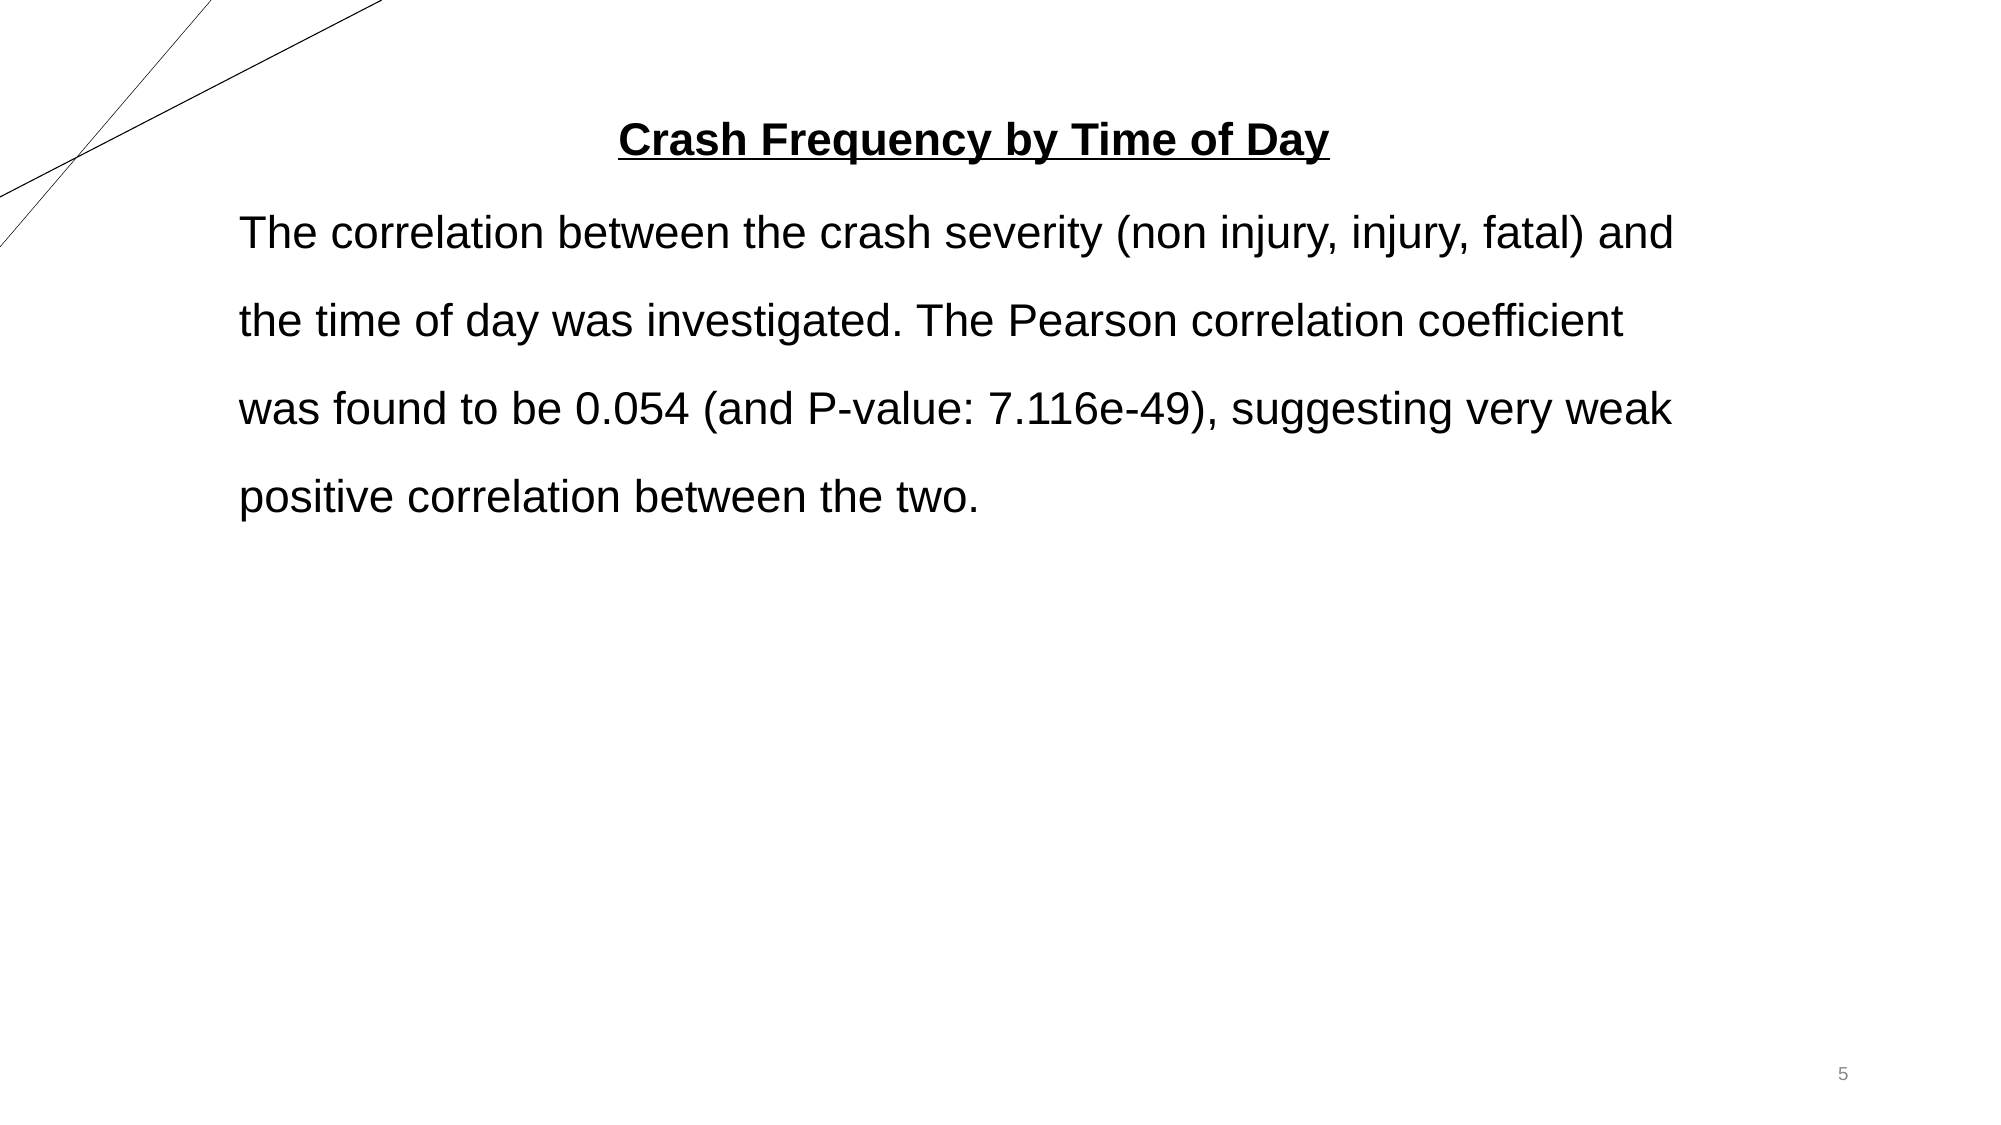

Crash Frequency by Time of Day
The correlation between the crash severity (non injury, injury, fatal) and the time of day was investigated. The Pearson correlation coefficient was found to be 0.054 (and P-value: 7.116e-49), suggesting very weak positive correlation between the two.
5